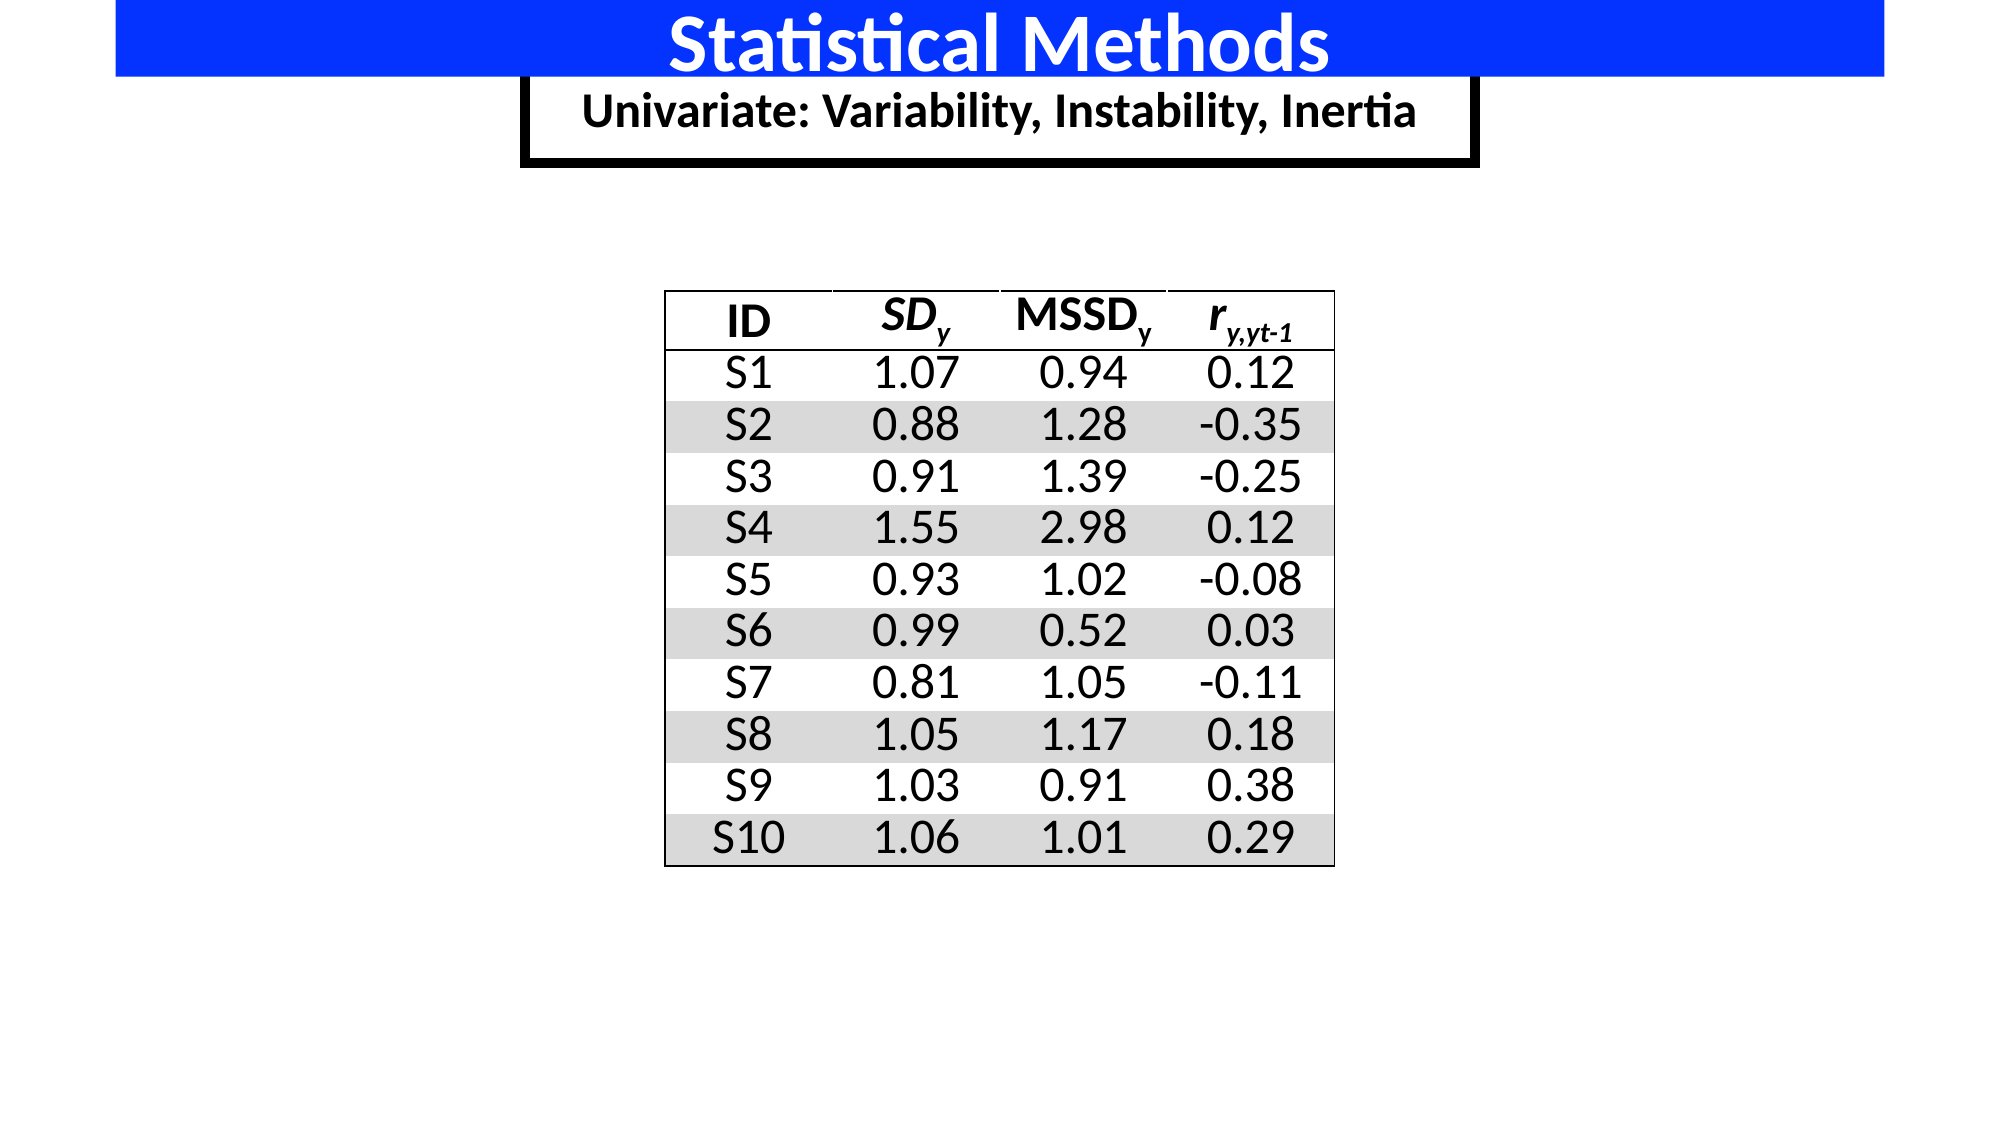

Statistical Methods
Univariate: Variability, Instability, Inertia
| ID | SDy | MSSDy | ry,yt-1 |
| --- | --- | --- | --- |
| S1 | 1.07 | 0.94 | 0.12 |
| S2 | 0.88 | 1.28 | -0.35 |
| S3 | 0.91 | 1.39 | -0.25 |
| S4 | 1.55 | 2.98 | 0.12 |
| S5 | 0.93 | 1.02 | -0.08 |
| S6 | 0.99 | 0.52 | 0.03 |
| S7 | 0.81 | 1.05 | -0.11 |
| S8 | 1.05 | 1.17 | 0.18 |
| S9 | 1.03 | 0.91 | 0.38 |
| S10 | 1.06 | 1.01 | 0.29 |